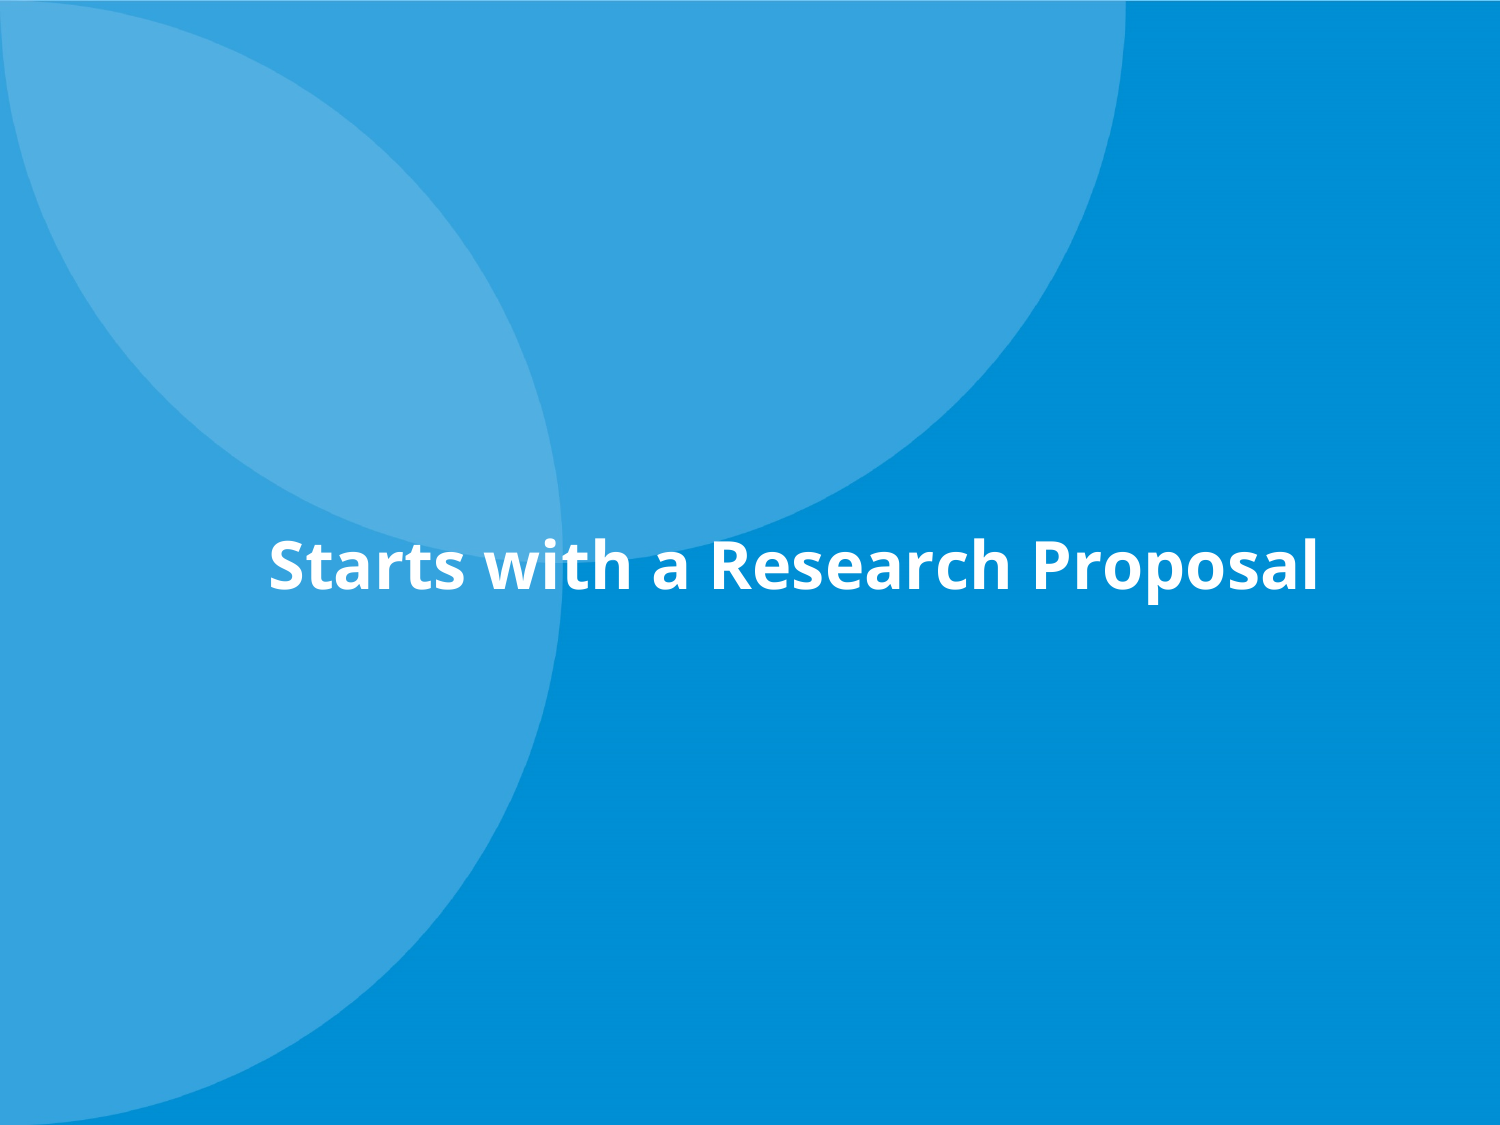

# Starts with a Research Proposal
4